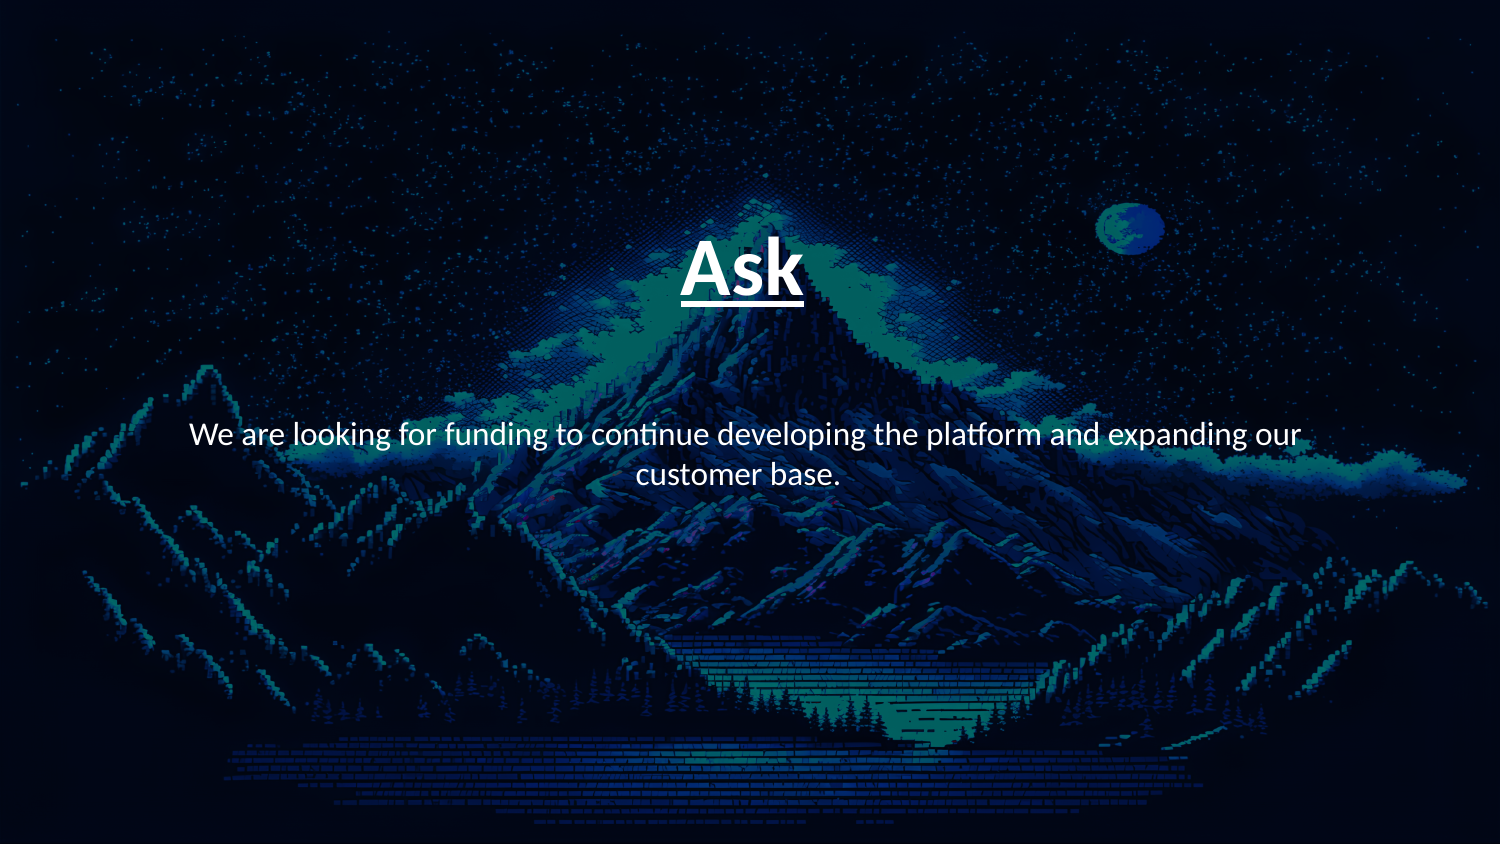

Ask
 We are looking for funding to continue developing the platform and expanding our customer base.